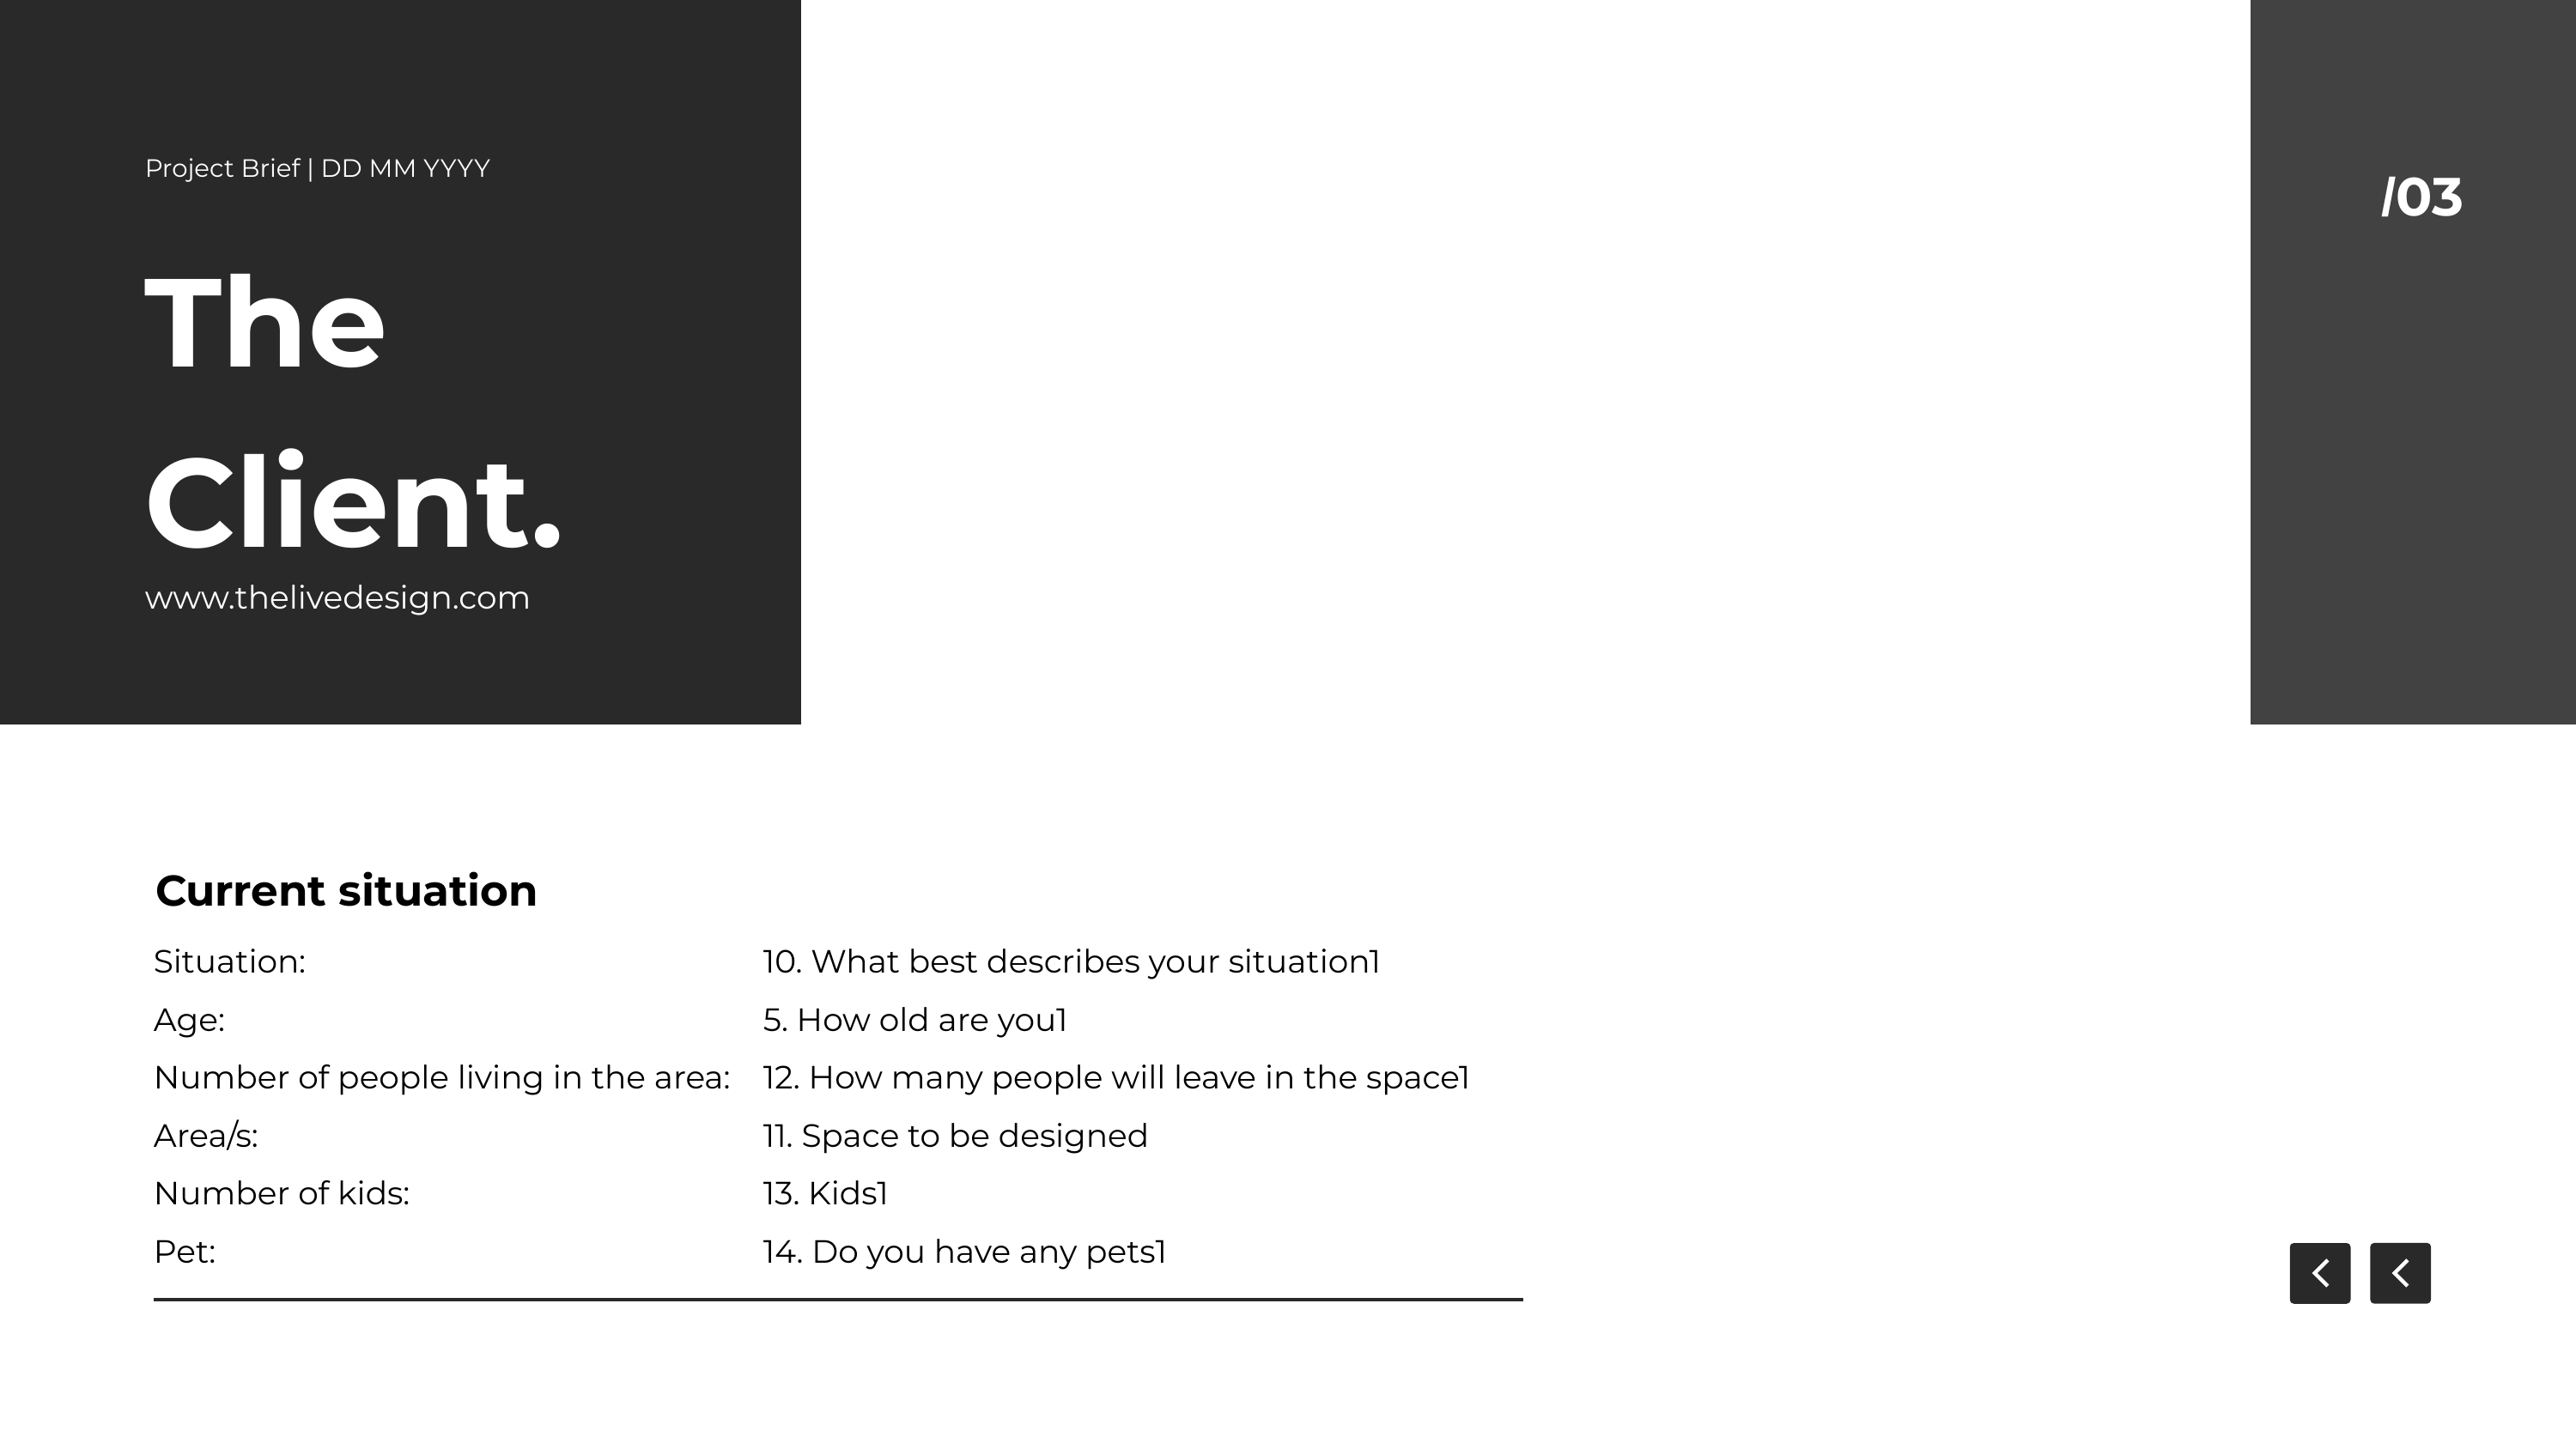

/03
Project Brief | DD MM YYYY
The
Client.

Situation:
Age:
Number of people leaving in the space:
Number of kids:
Pet:
www.thelivedesign.com
Current situation
Situation:
Age:
Number of people living in the area:
Area/s:
Number of kids:
Pet:
10. What best describes your situation1
5. How old are you1
12. How many people will leave in the space1
11. Space to be designed
13. Kids1
14. Do you have any pets1